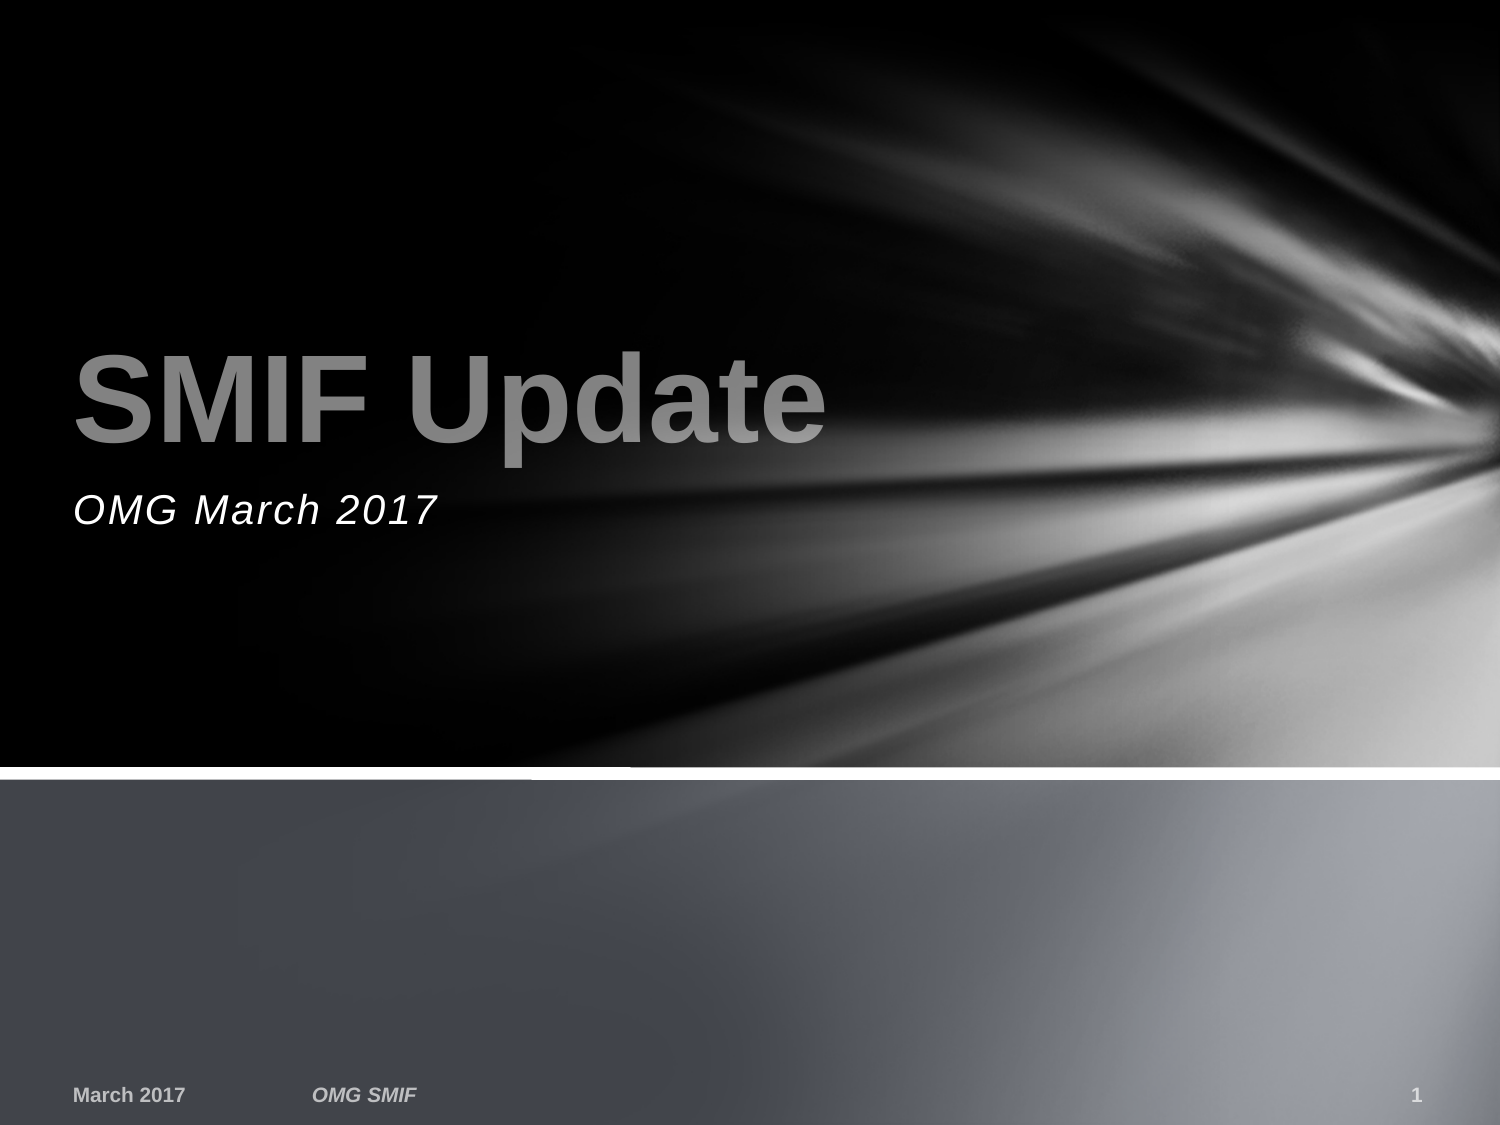

# SMIF Update
OMG March 2017
March 2017
OMG SMIF
1